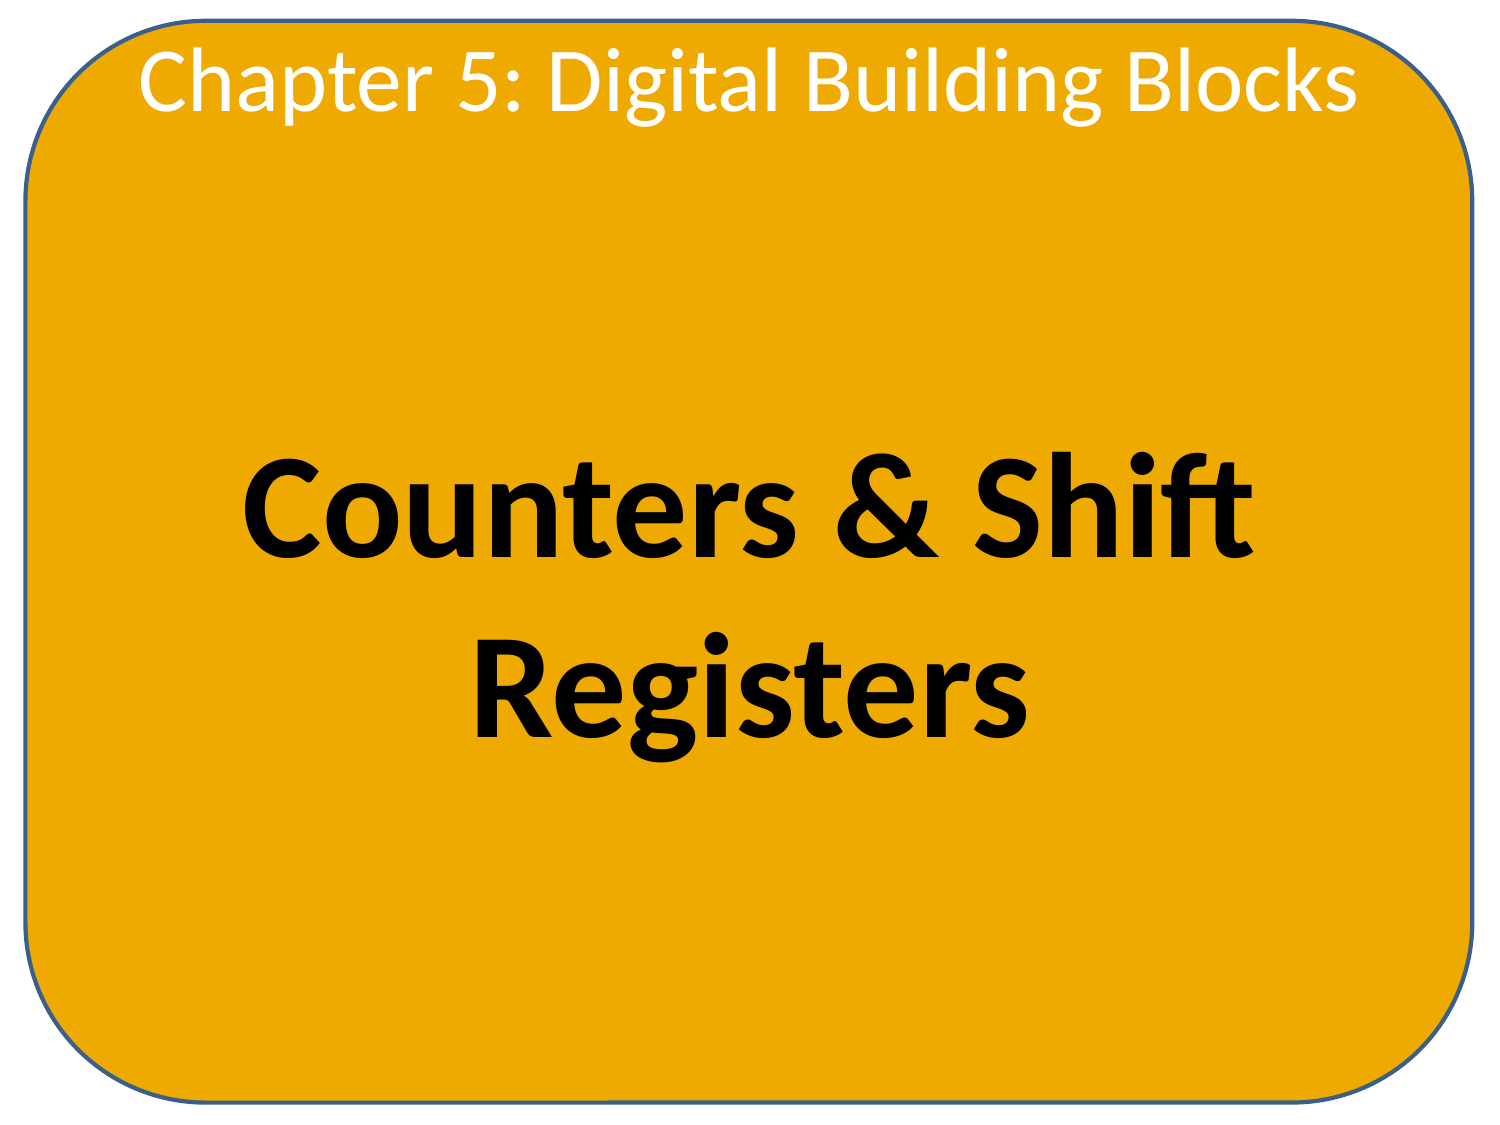

Chapter 5: Digital Building Blocks
Counters & Shift Registers